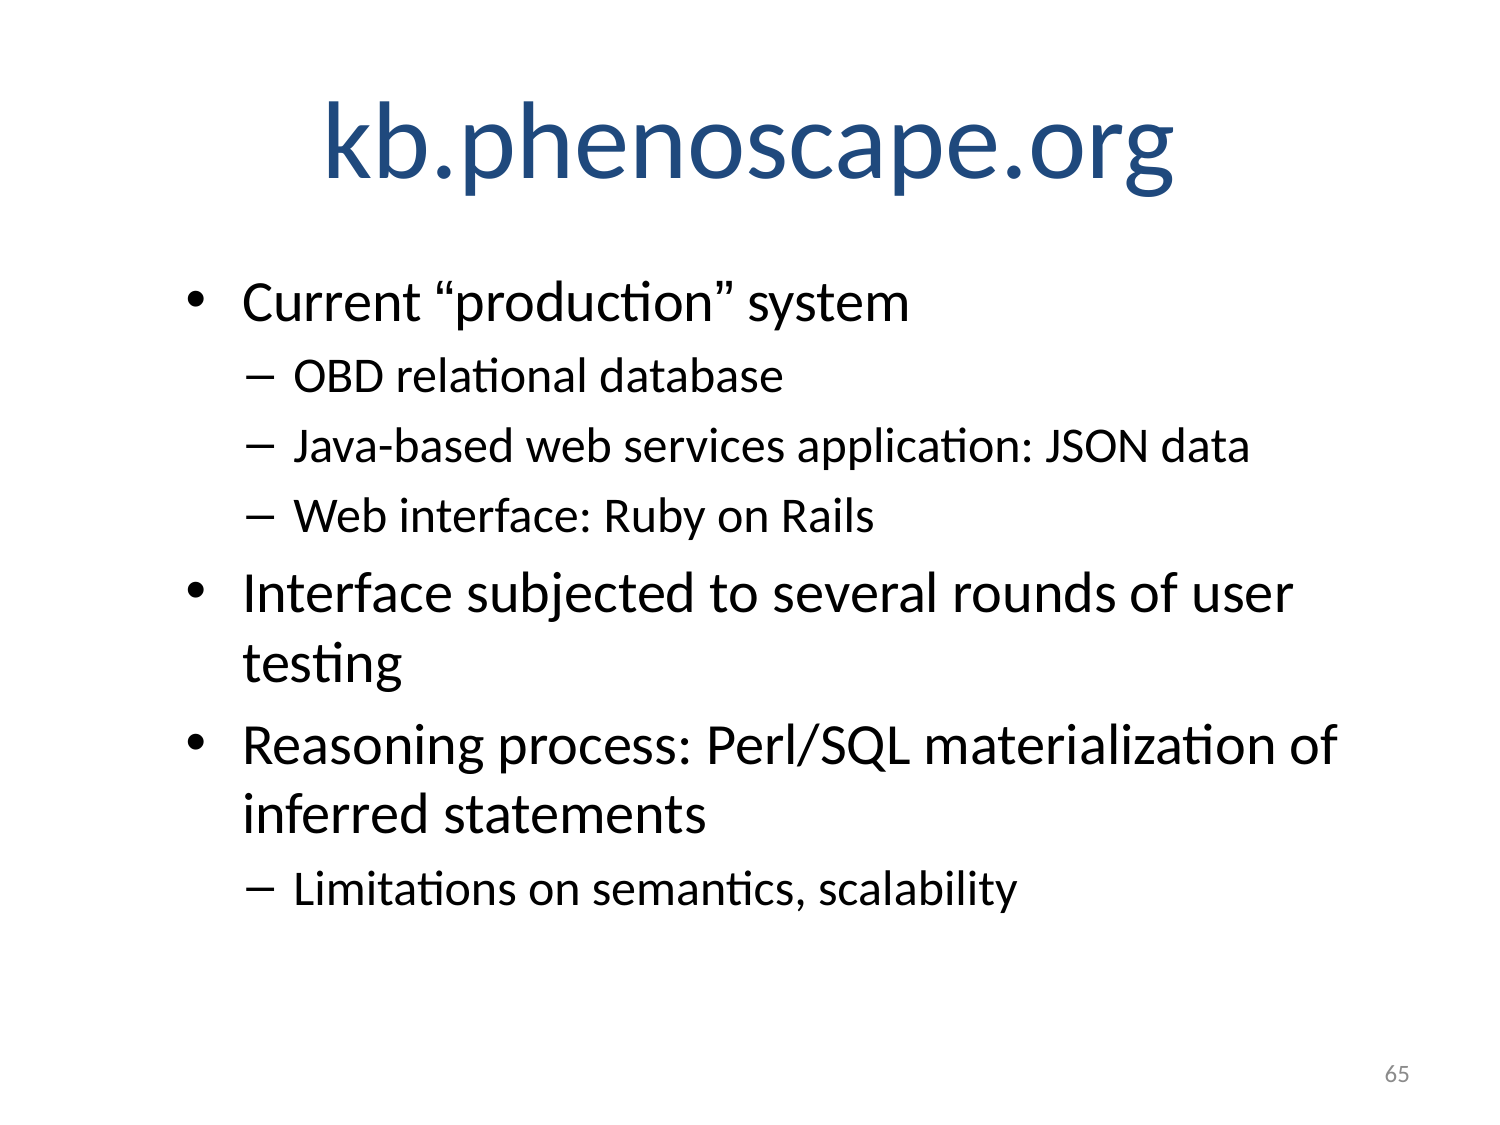

# kb.phenoscape.org
Current “production” system
OBD relational database
Java-based web services application: JSON data
Web interface: Ruby on Rails
Interface subjected to several rounds of user testing
Reasoning process: Perl/SQL materialization of inferred statements
Limitations on semantics, scalability
65